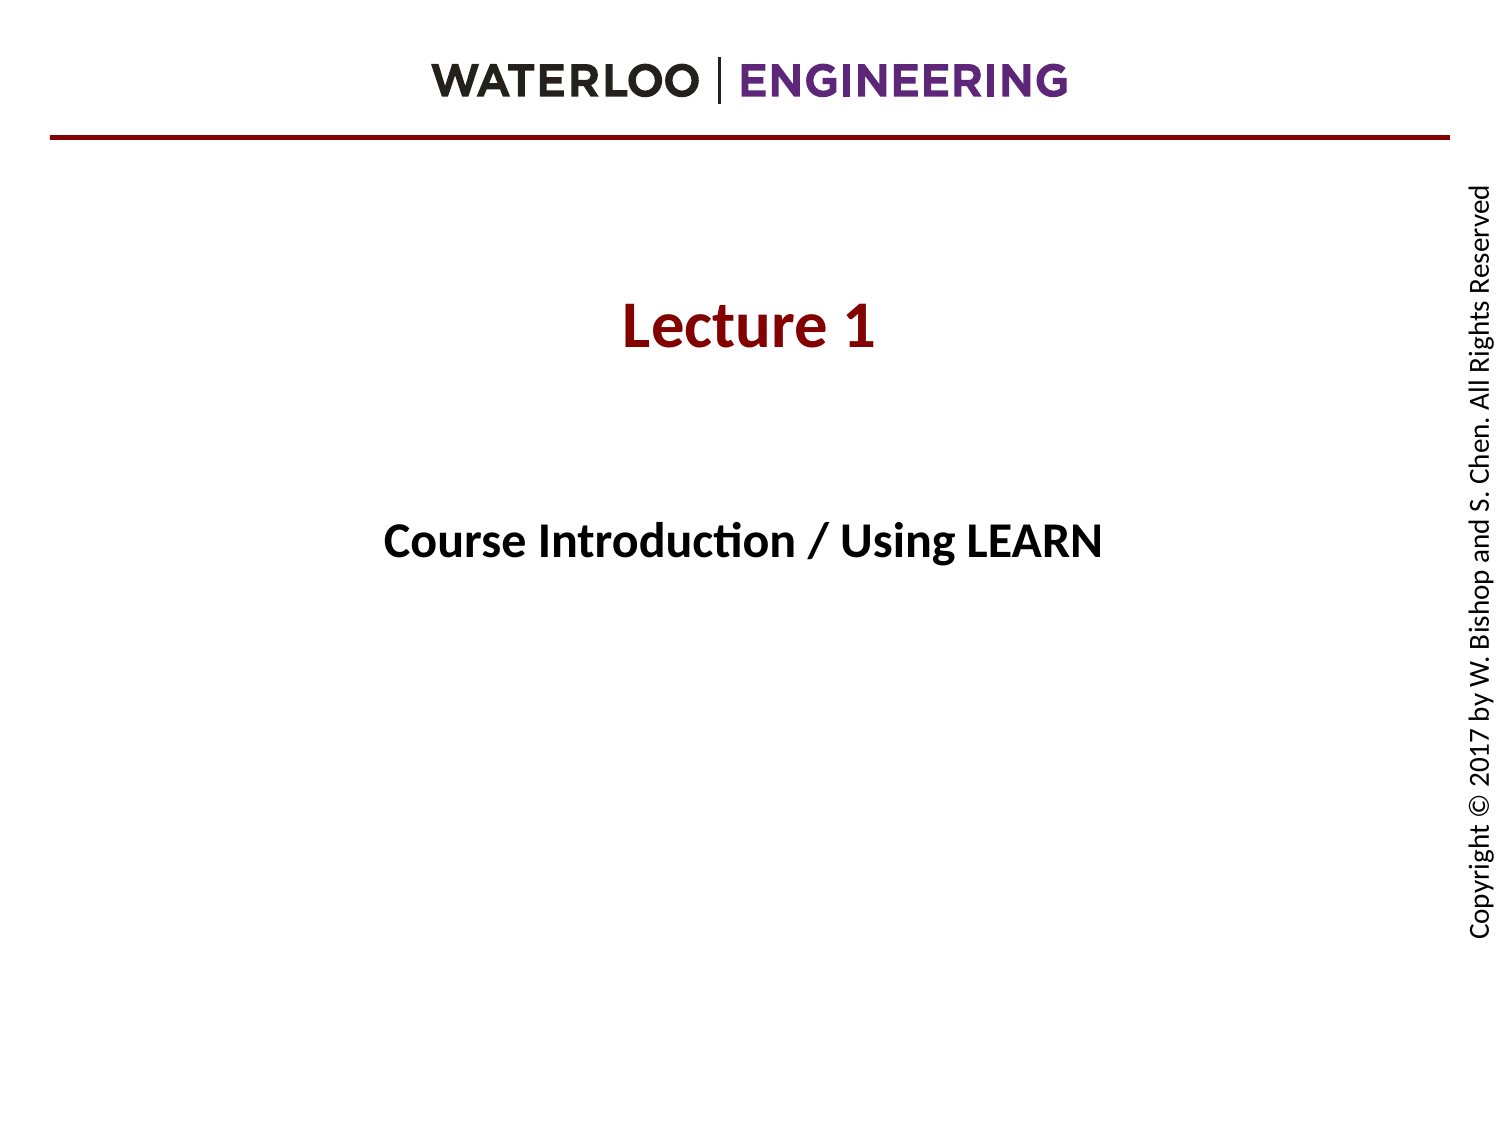

# Lecture 1
Course Introduction / Using LEARN